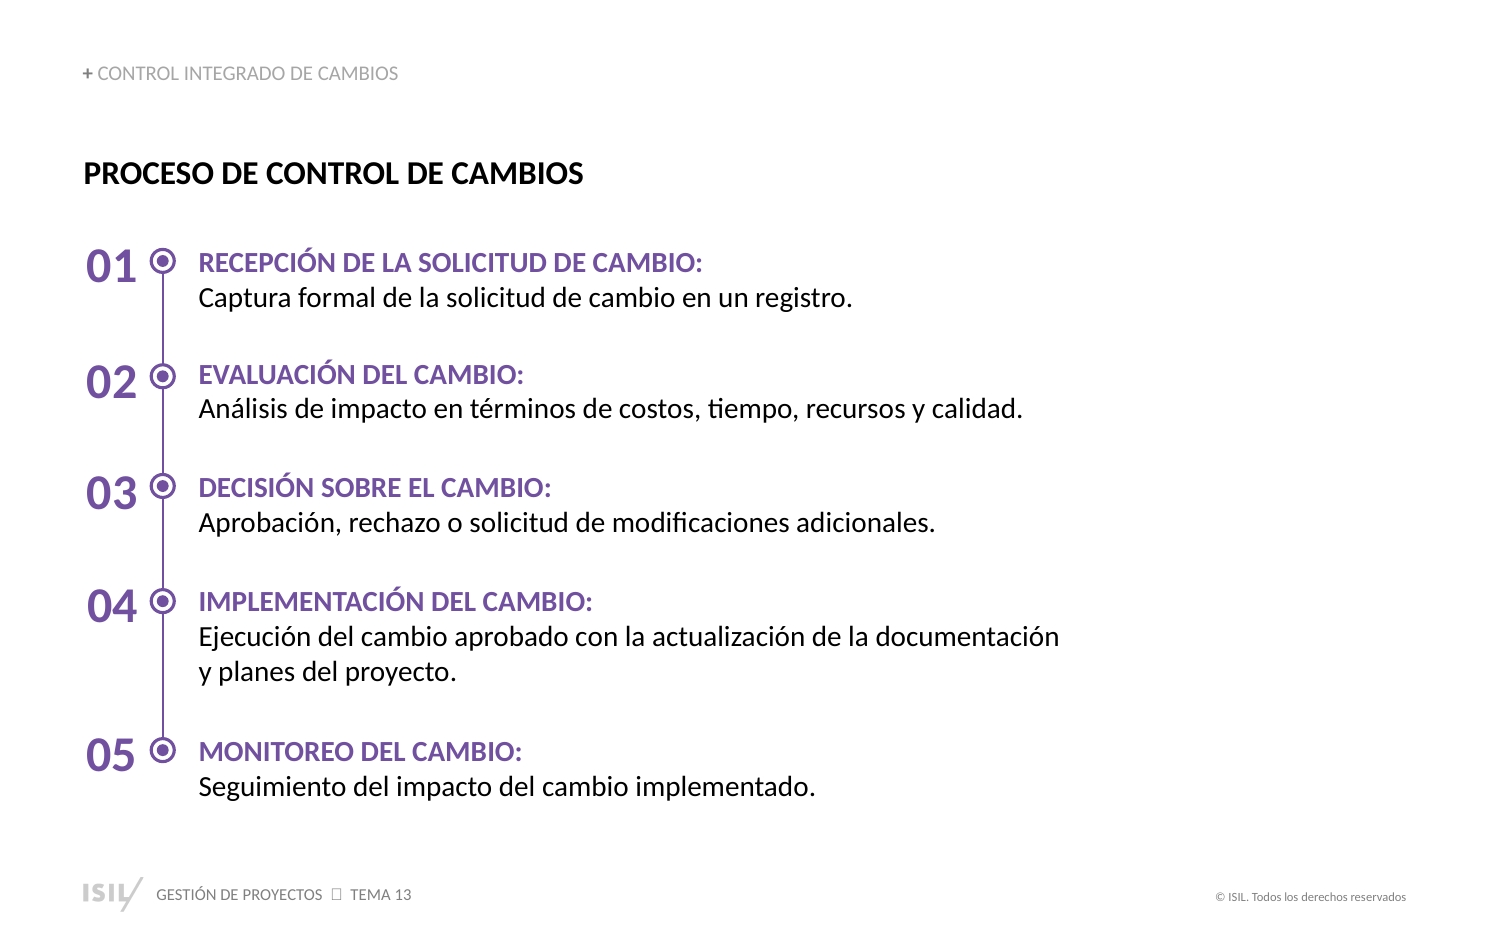

+ CONTROL INTEGRADO DE CAMBIOS
PROCESO DE CONTROL DE CAMBIOS
01
RECEPCIÓN DE LA SOLICITUD DE CAMBIO:
Captura formal de la solicitud de cambio en un registro.

02
EVALUACIÓN DEL CAMBIO:
Análisis de impacto en términos de costos, tiempo, recursos y calidad.

03
DECISIÓN SOBRE EL CAMBIO:
Aprobación, rechazo o solicitud de modificaciones adicionales.

04
IMPLEMENTACIÓN DEL CAMBIO:
Ejecución del cambio aprobado con la actualización de la documentación y planes del proyecto.

05
MONITOREO DEL CAMBIO:
Seguimiento del impacto del cambio implementado.